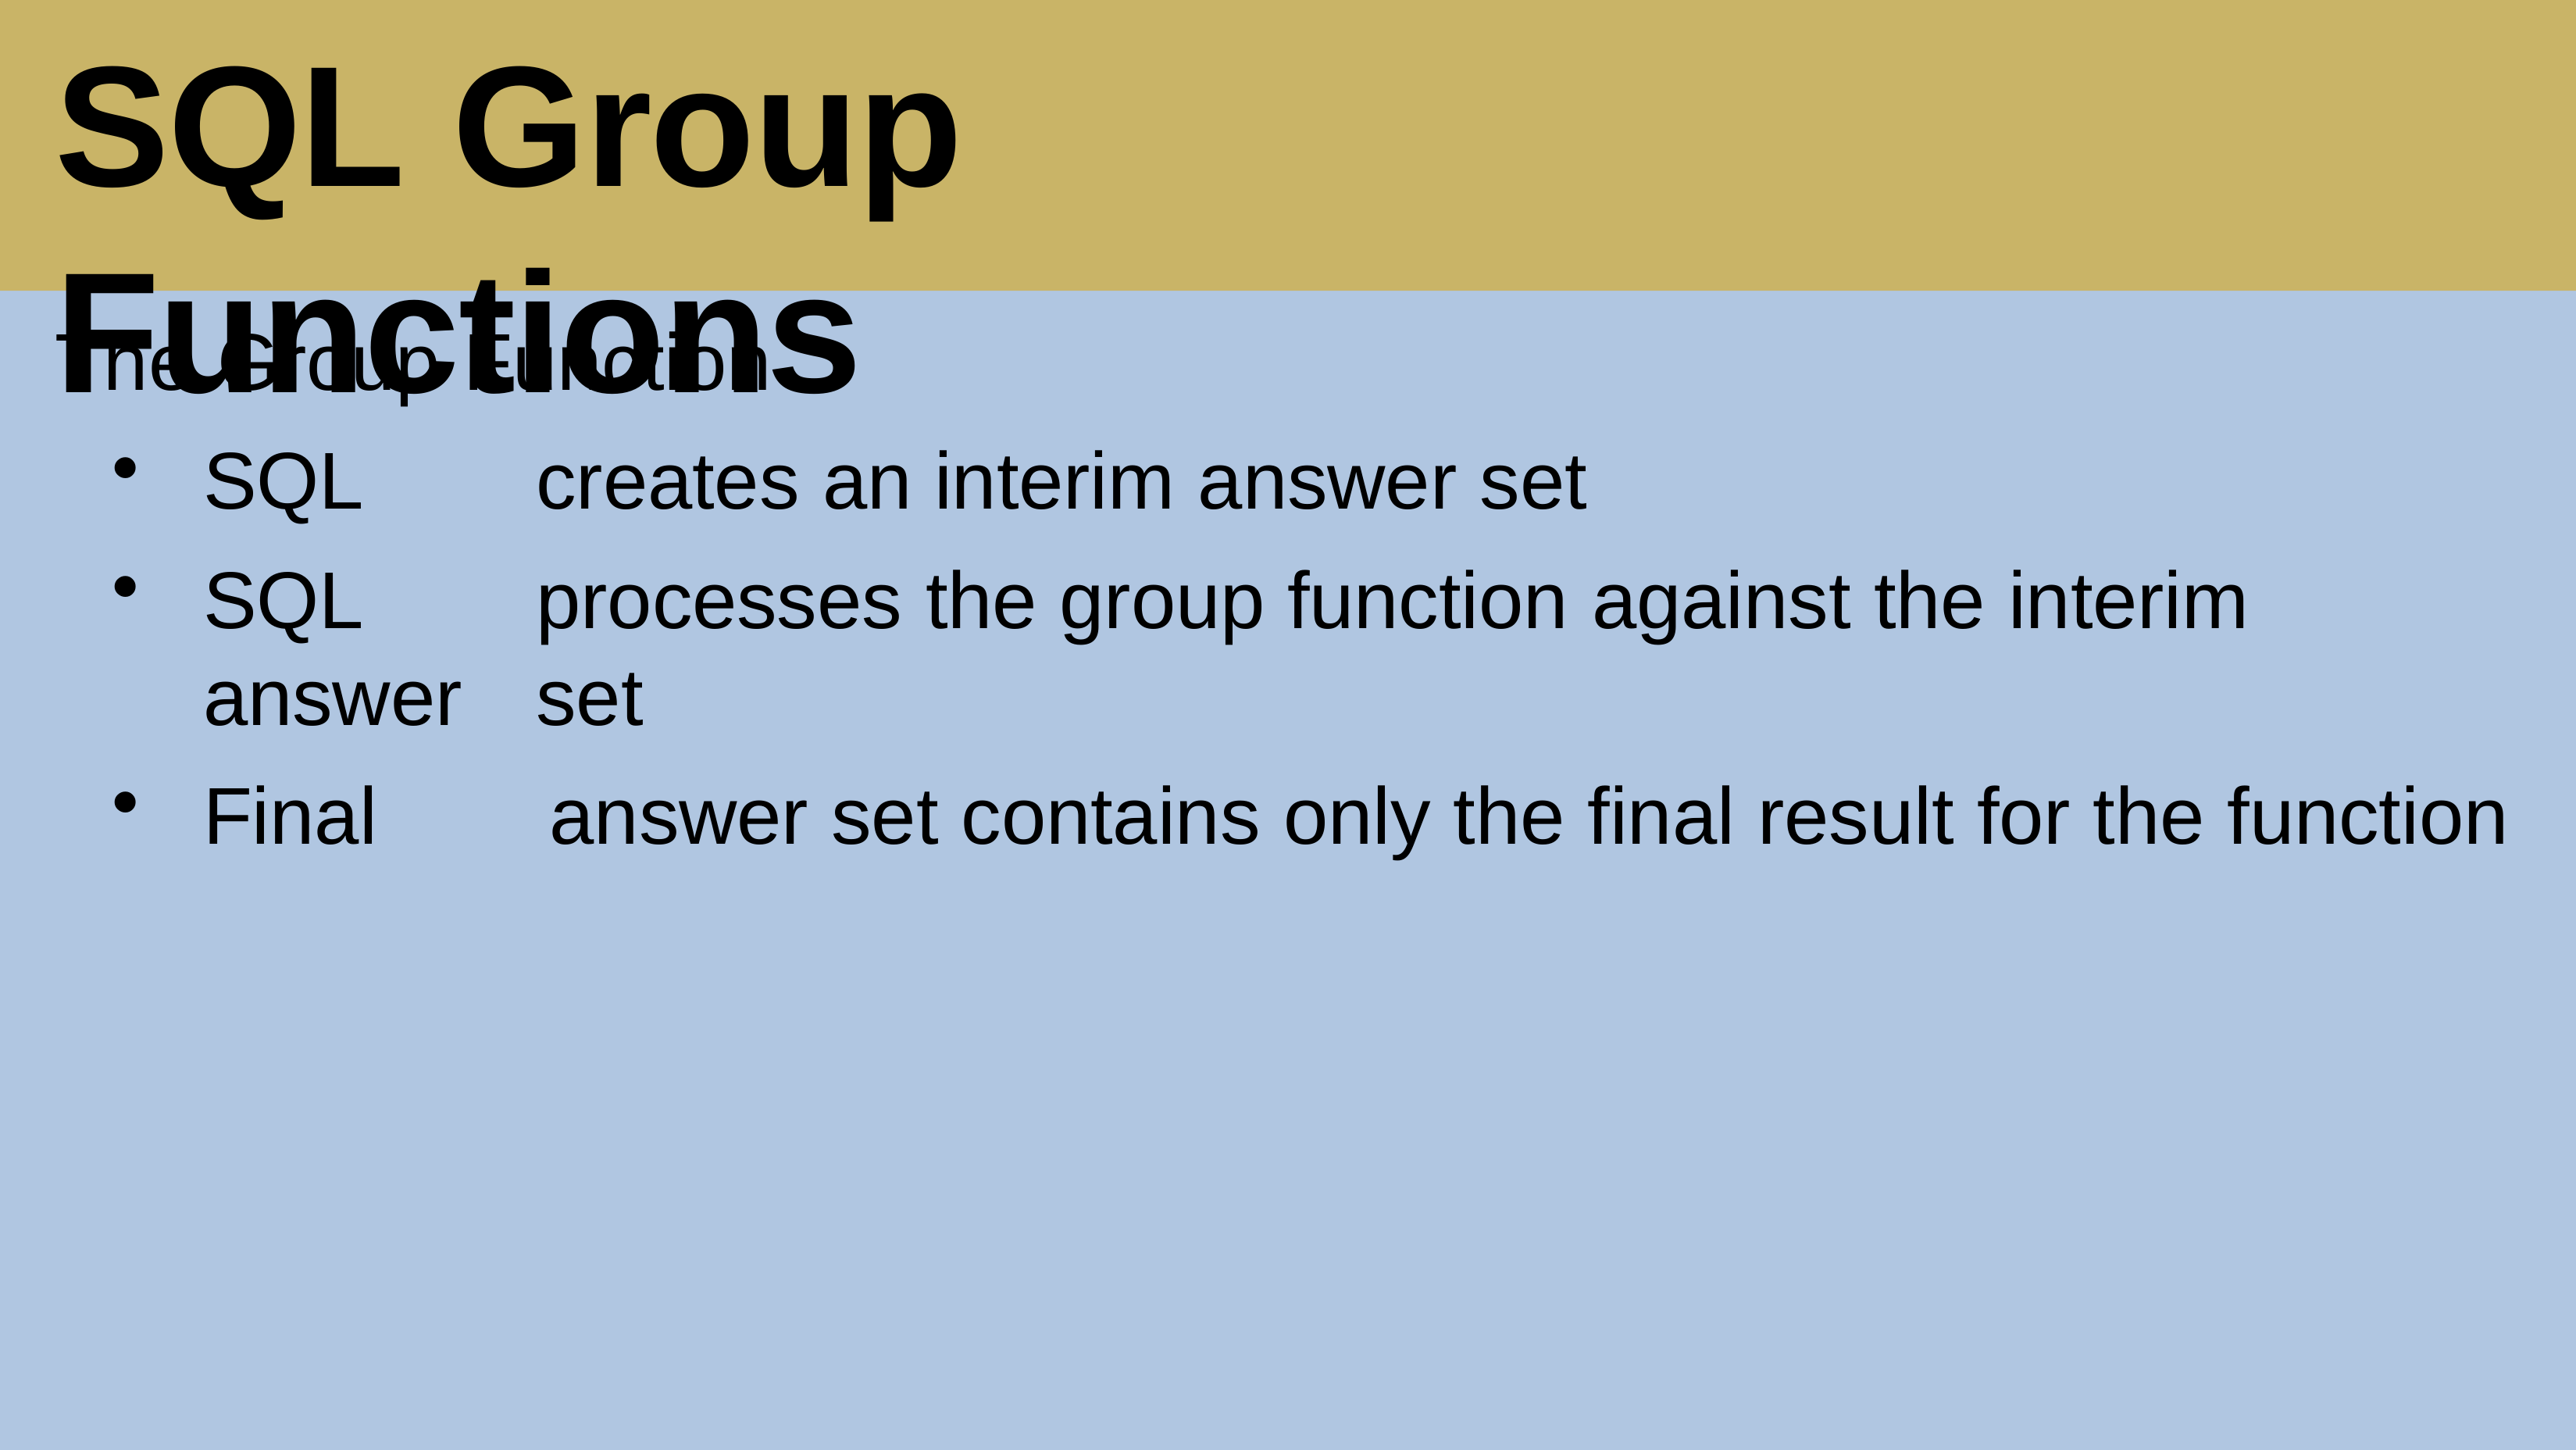

# SQL Group Functions
The	Group	Function
SQL	creates	an interim	answer	set
SQL	processes	the	group function	against	the	interim	answer	set
Final	answer	set	contains	only	the	final	result	for	the	function